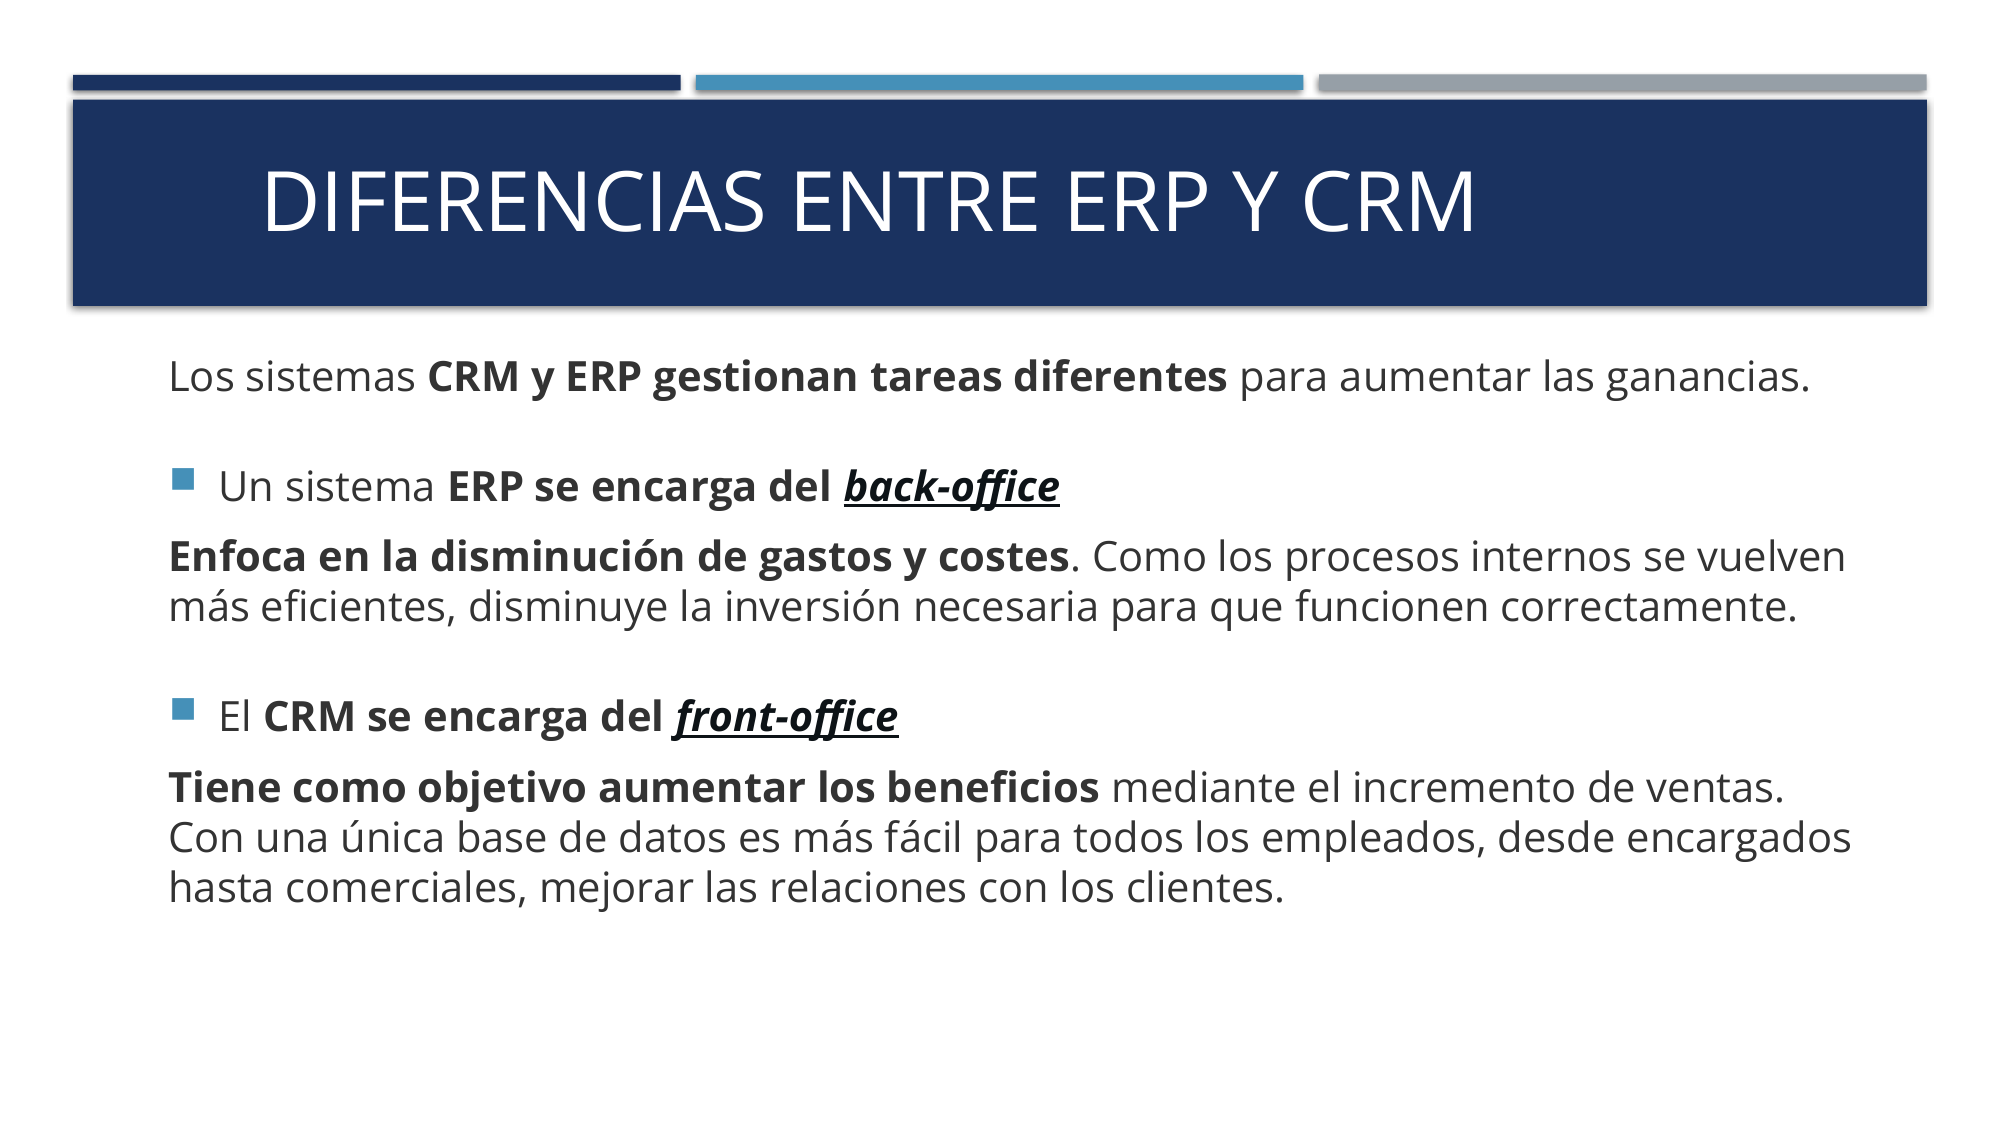

# diferencias entre ERP y CRM
Los sistemas CRM y ERP gestionan tareas diferentes para aumentar las ganancias.

Un sistema ERP se encarga del back-office
Enfoca en la disminución de gastos y costes. Como los procesos internos se vuelven más eficientes, disminuye la inversión necesaria para que funcionen correctamente.

El CRM se encarga del front-office
Tiene como objetivo aumentar los beneficios mediante el incremento de ventas. Con una única base de datos es más fácil para todos los empleados, desde encargados hasta comerciales, mejorar las relaciones con los clientes.